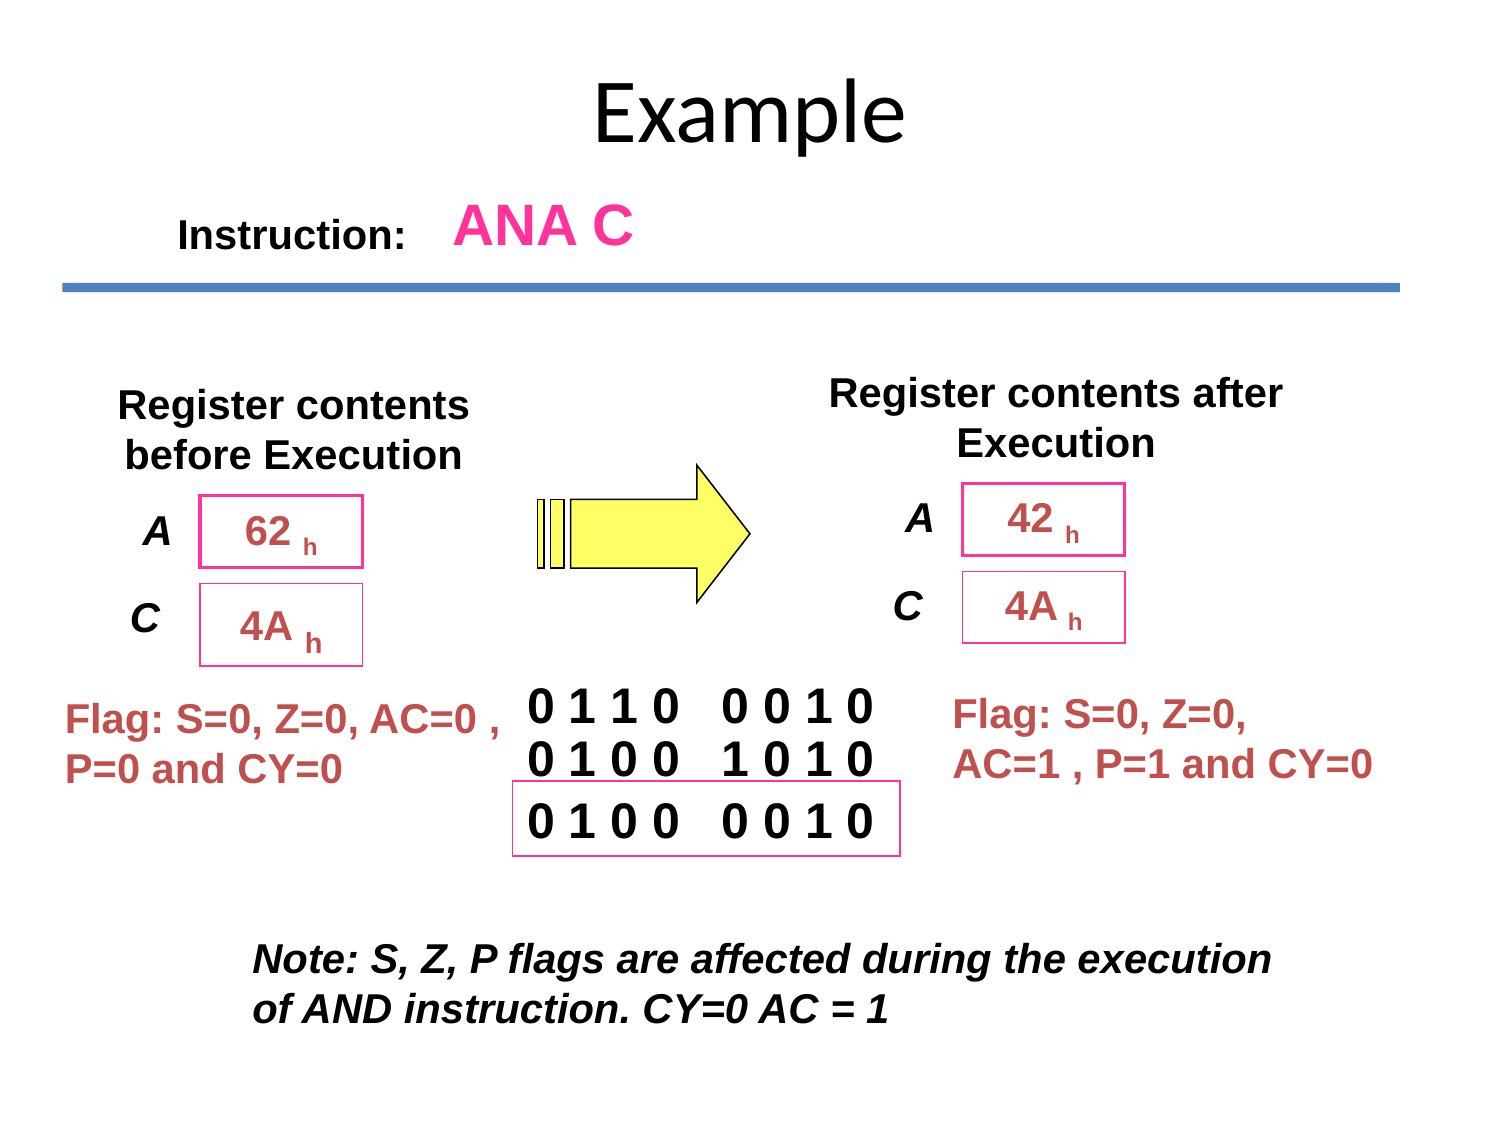

# Example
ANA C
Instruction:

Register contents after Execution
A
42 h
C
4A h
Flag: S=0, Z=0, AC=1 , P=1 and CY=0
Register contents before Execution
A
62 h
C
4A h
Flag: S=0, Z=0, AC=0 , P=0 and CY=0

0 1 1 0   0 0 1 0
0 1 0 0   1 0 1 0
0 1 0 0   0 0 1 0
Note: S, Z, P flags are affected during the execution of AND instruction. CY=0 AC = 1